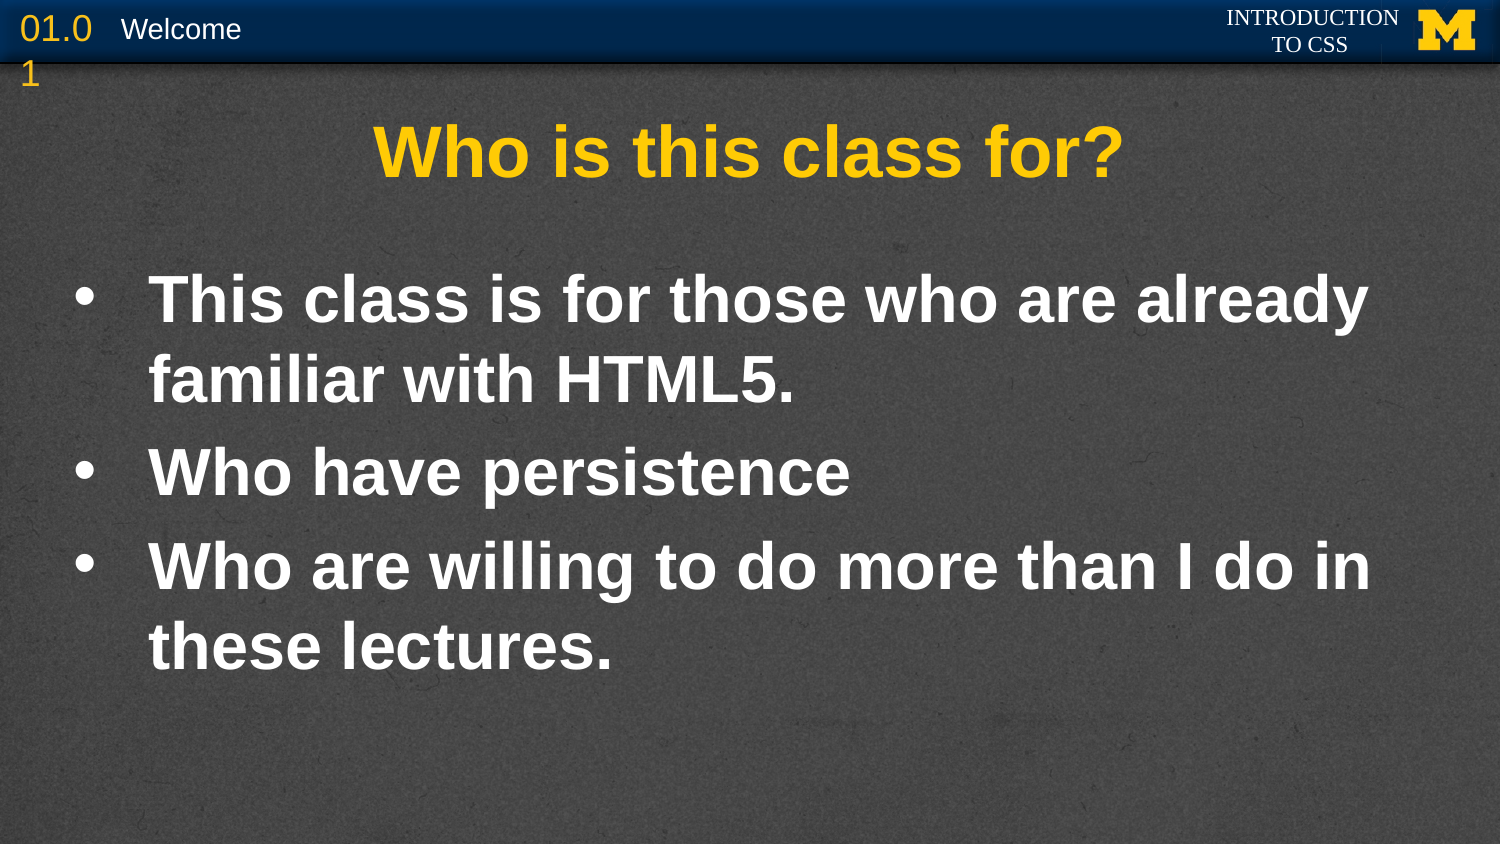

# Who is this class for?
This class is for those who are already familiar with HTML5.
Who have persistence
Who are willing to do more than I do in these lectures.